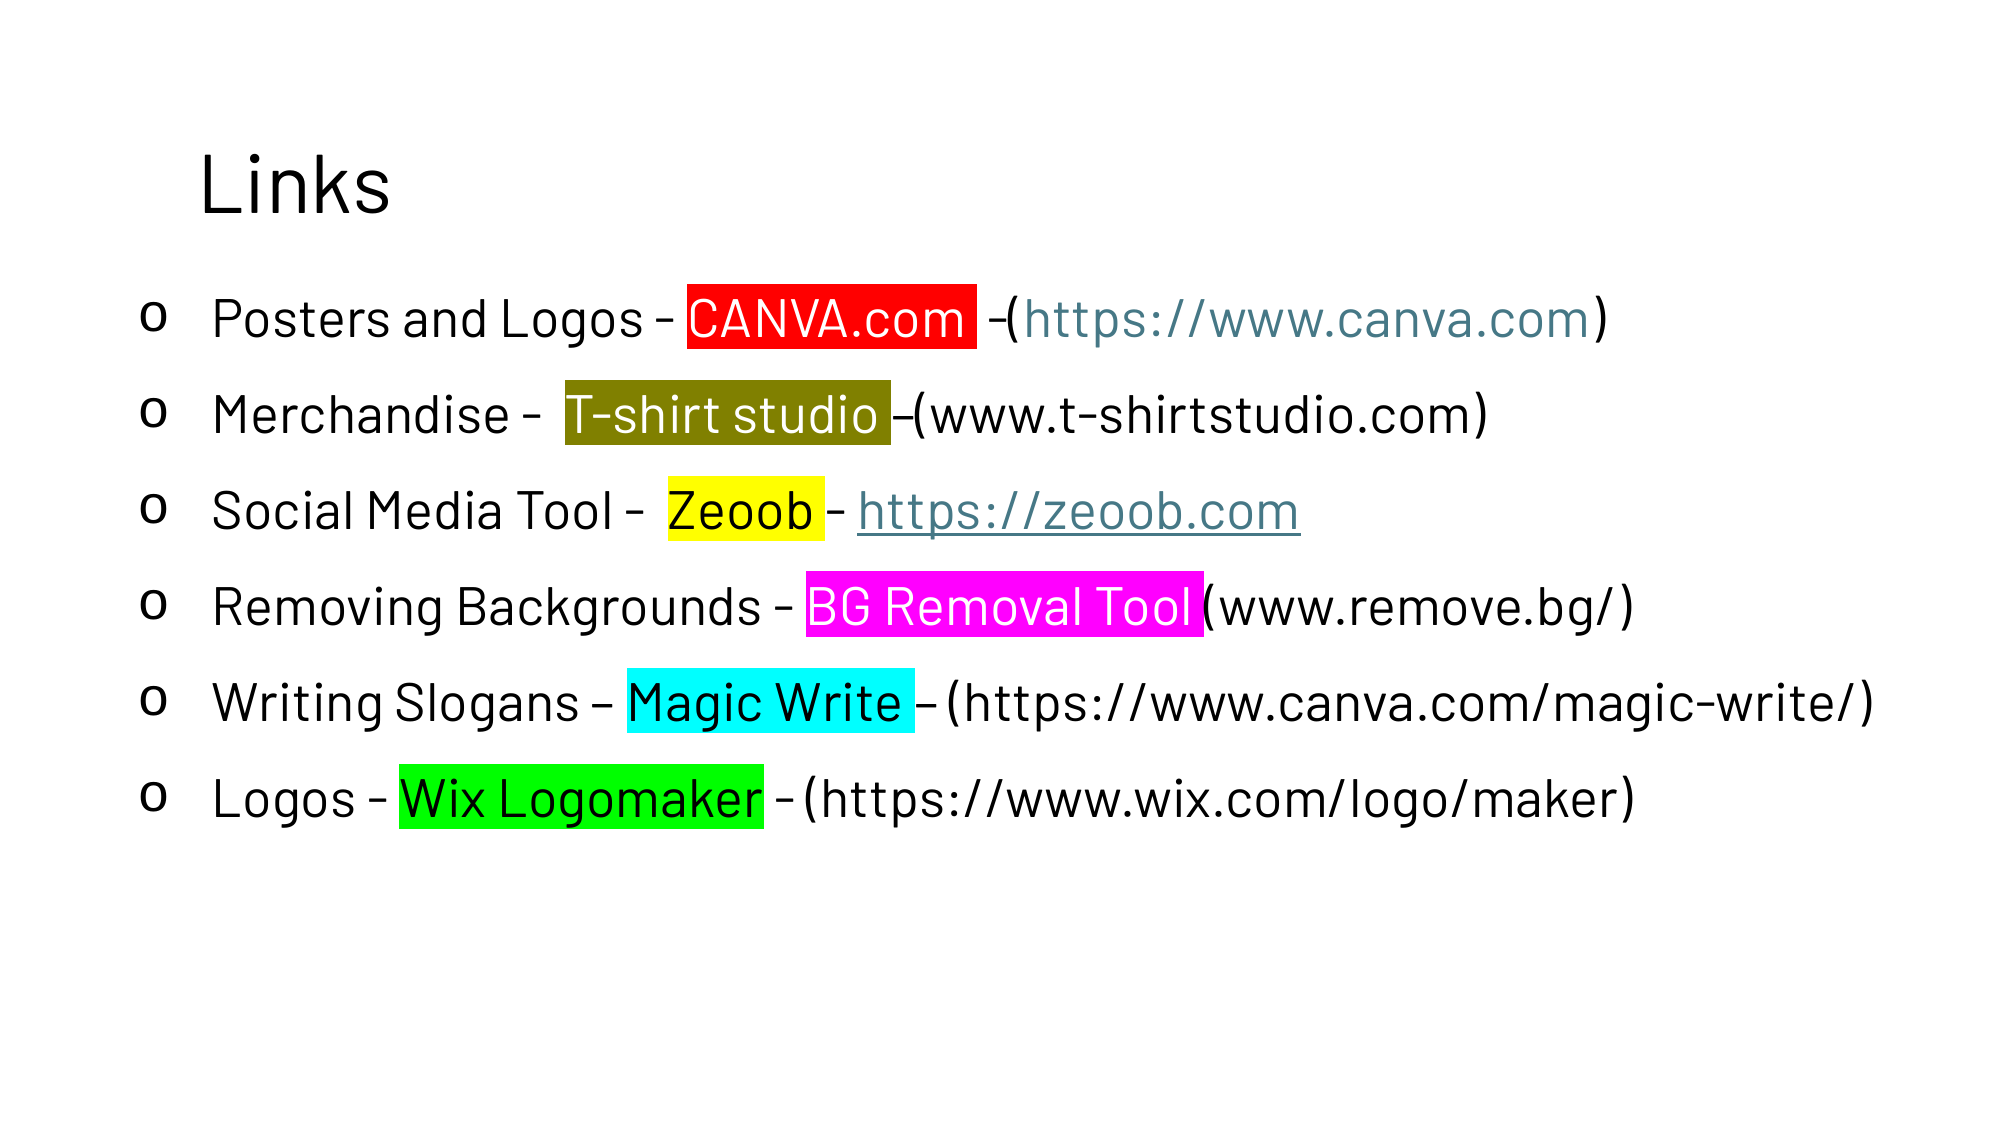

# Links
Posters and Logos - CANVA.com  -(https://www.canva.com)
Merchandise -  T-shirt studio –(www.t-shirtstudio.com)
Social Media Tool -  Zeoob - https://zeoob.com
Removing Backgrounds - BG Removal Tool (www.remove.bg/)
Writing Slogans – Magic Write – (https://www.canva.com/magic-write/)
Logos - Wix Logomaker - (https://www.wix.com/logo/maker)